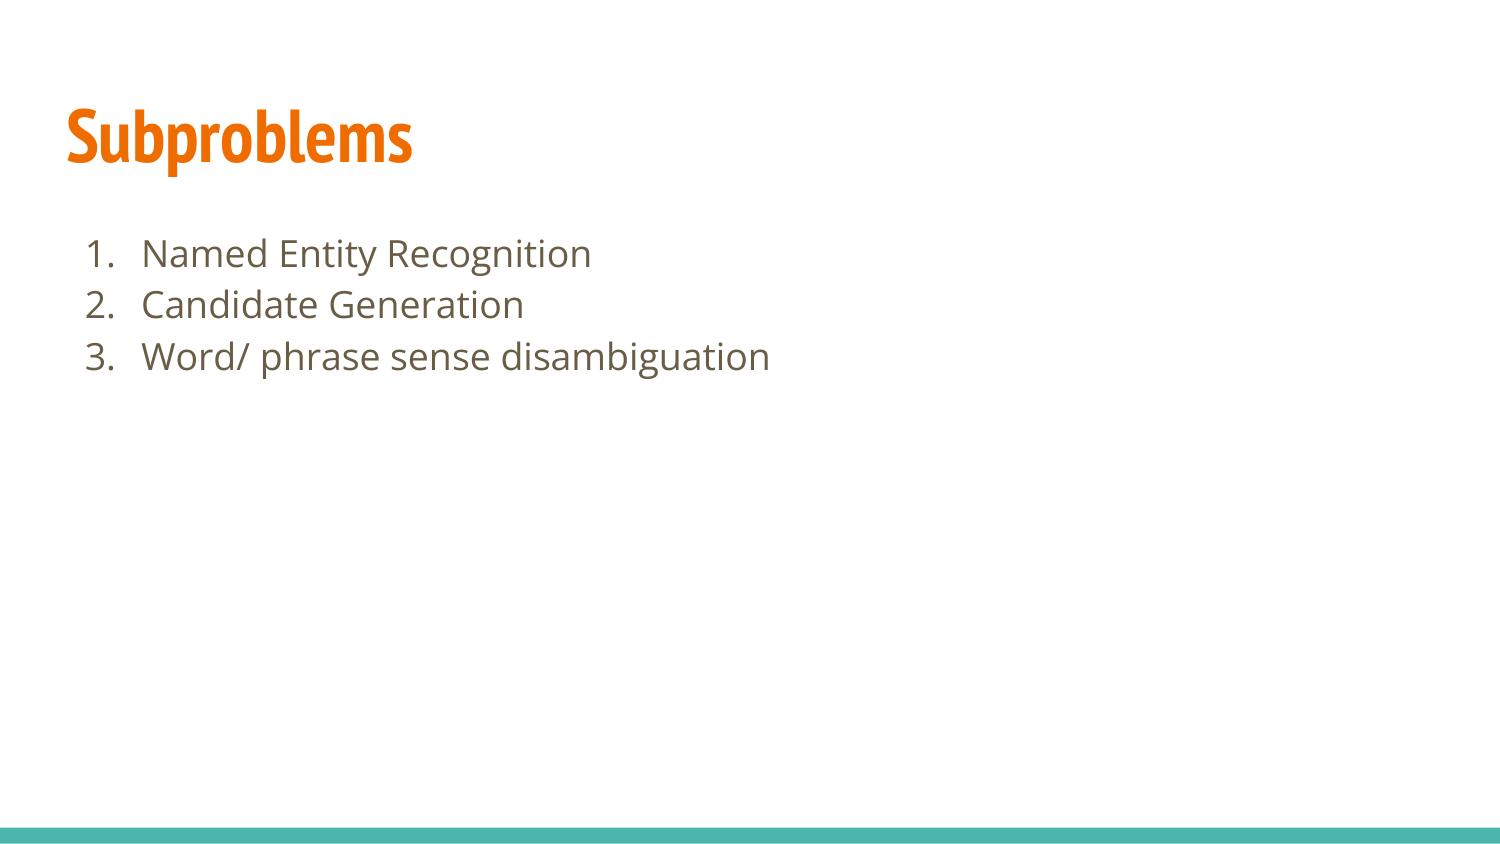

# Subproblems
Named Entity Recognition
Candidate Generation
Word/ phrase sense disambiguation